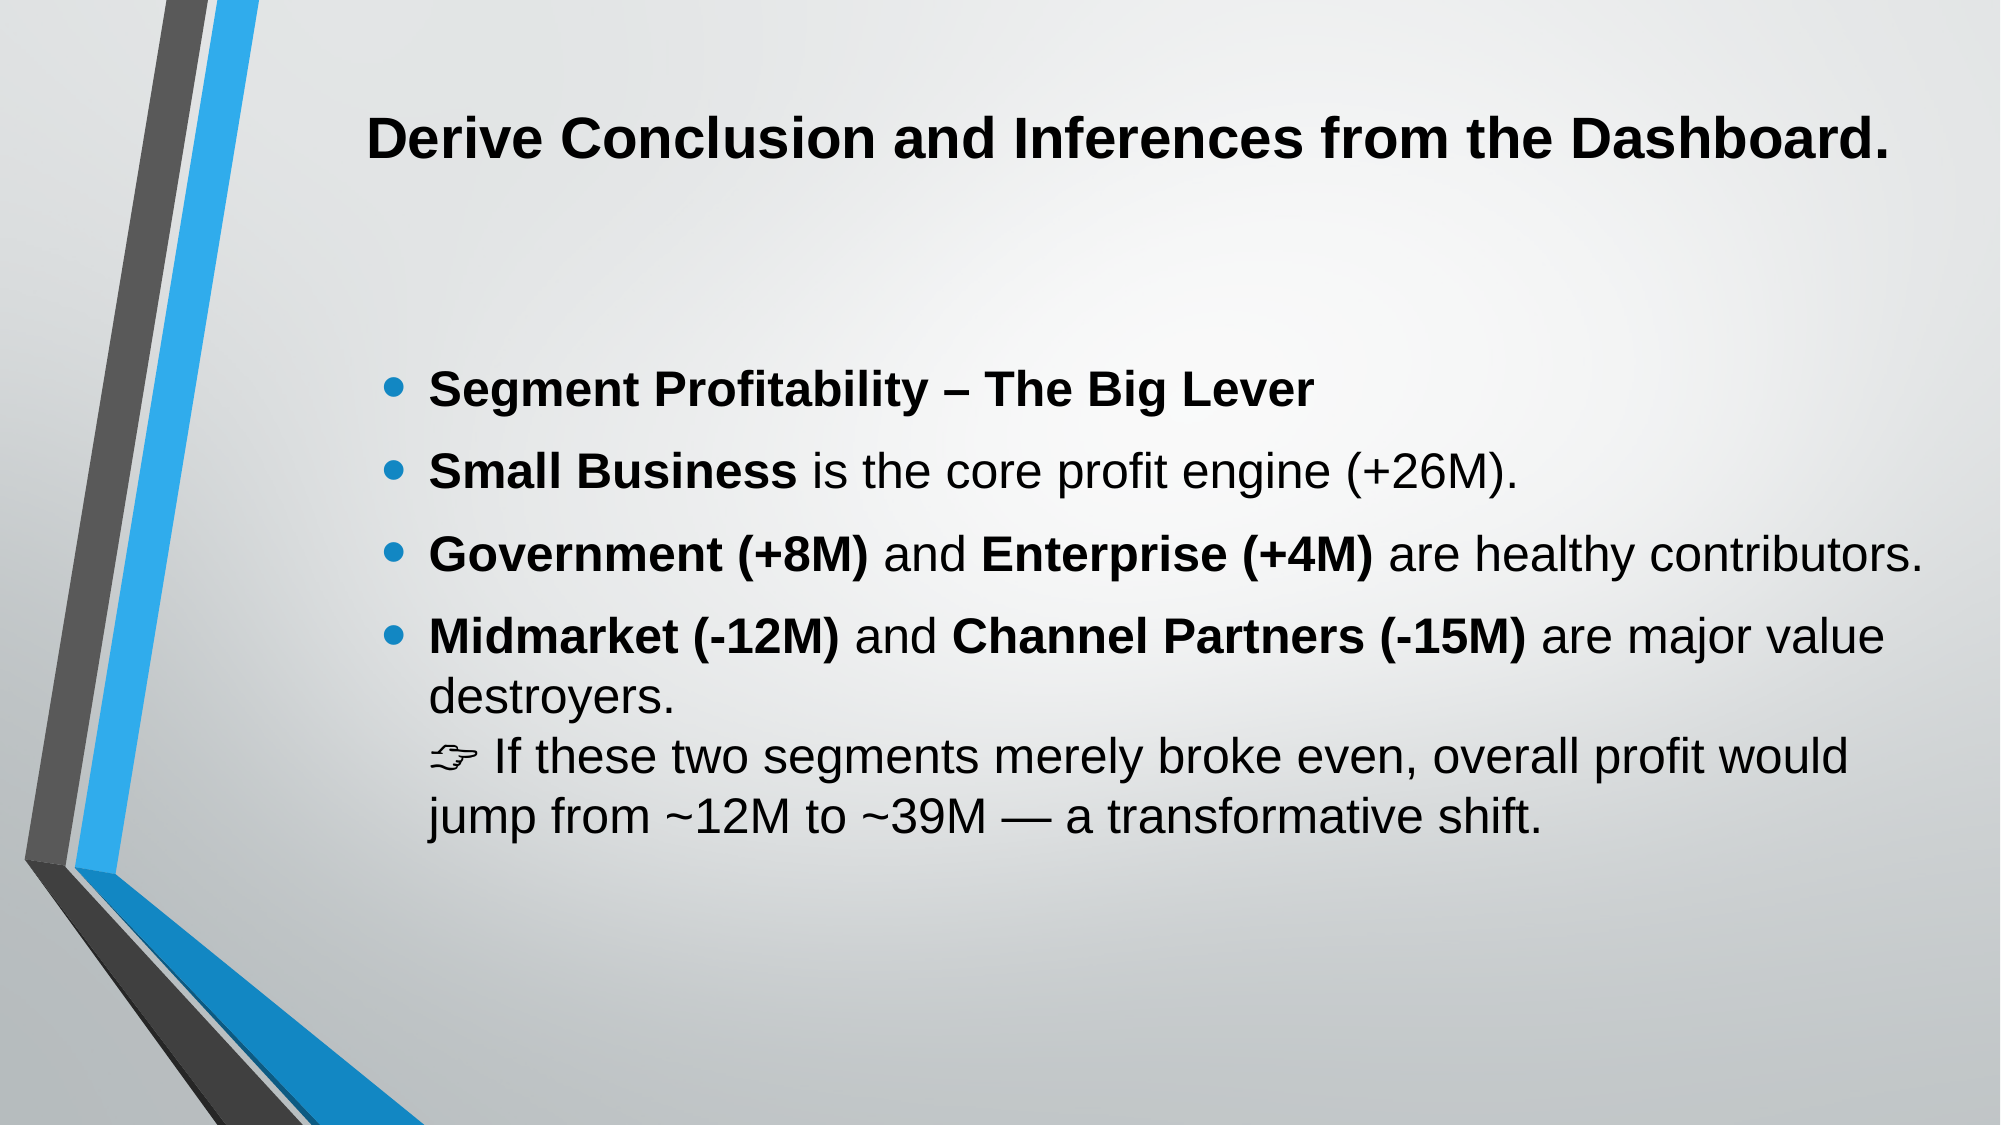

# Derive Conclusion and Inferences from the Dashboard.
Segment Profitability – The Big Lever
Small Business is the core profit engine (+26M).
Government (+8M) and Enterprise (+4M) are healthy contributors.
Midmarket (-12M) and Channel Partners (-15M) are major value destroyers.
👉 If these two segments merely broke even, overall profit would jump from ~12M to ~39M — a transformative shift.